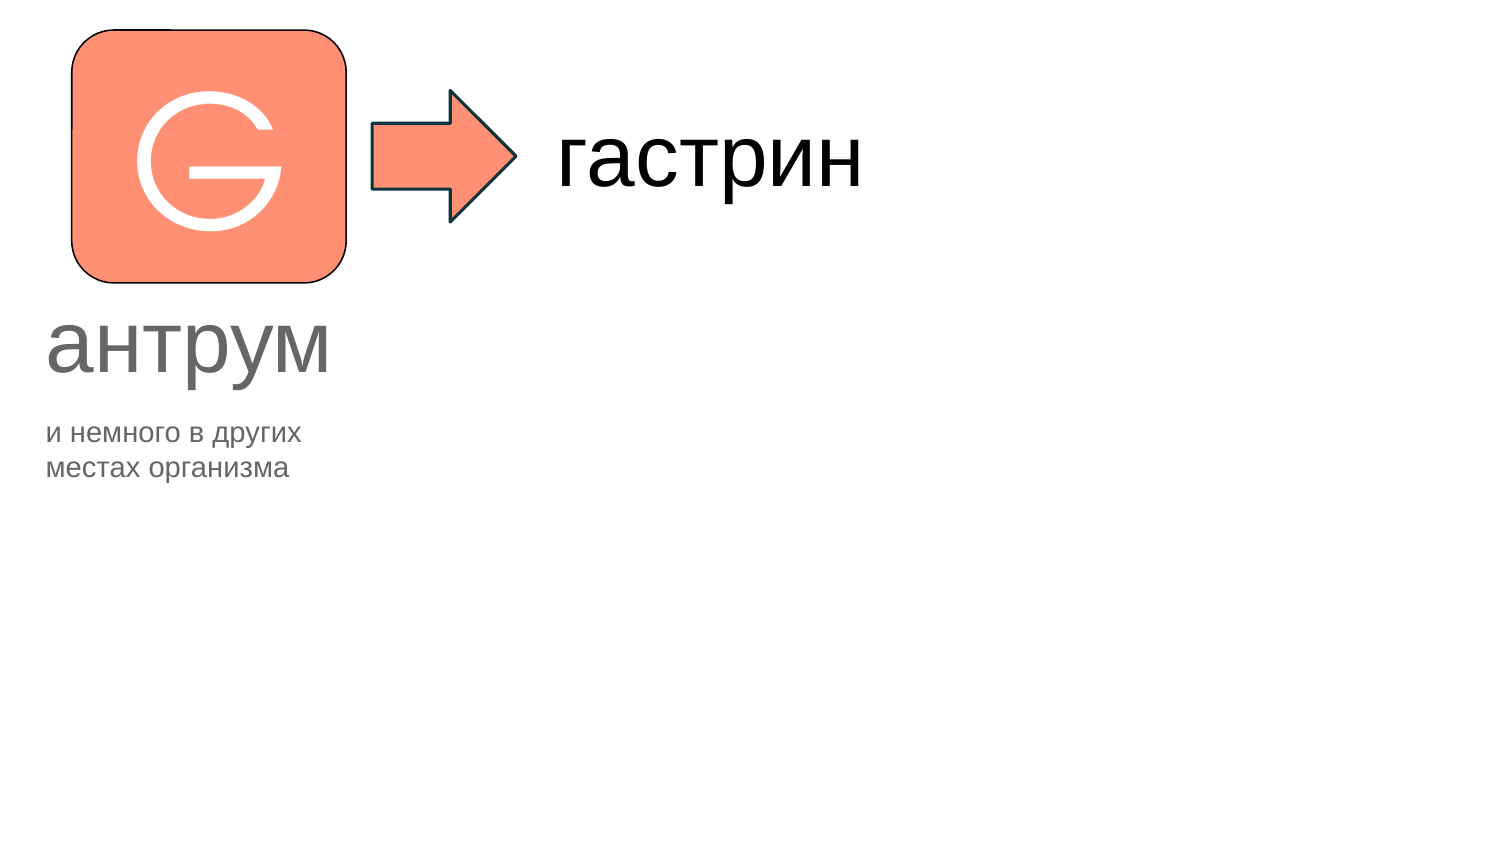

гастрин

# G
антрум
и немного в других местах организма